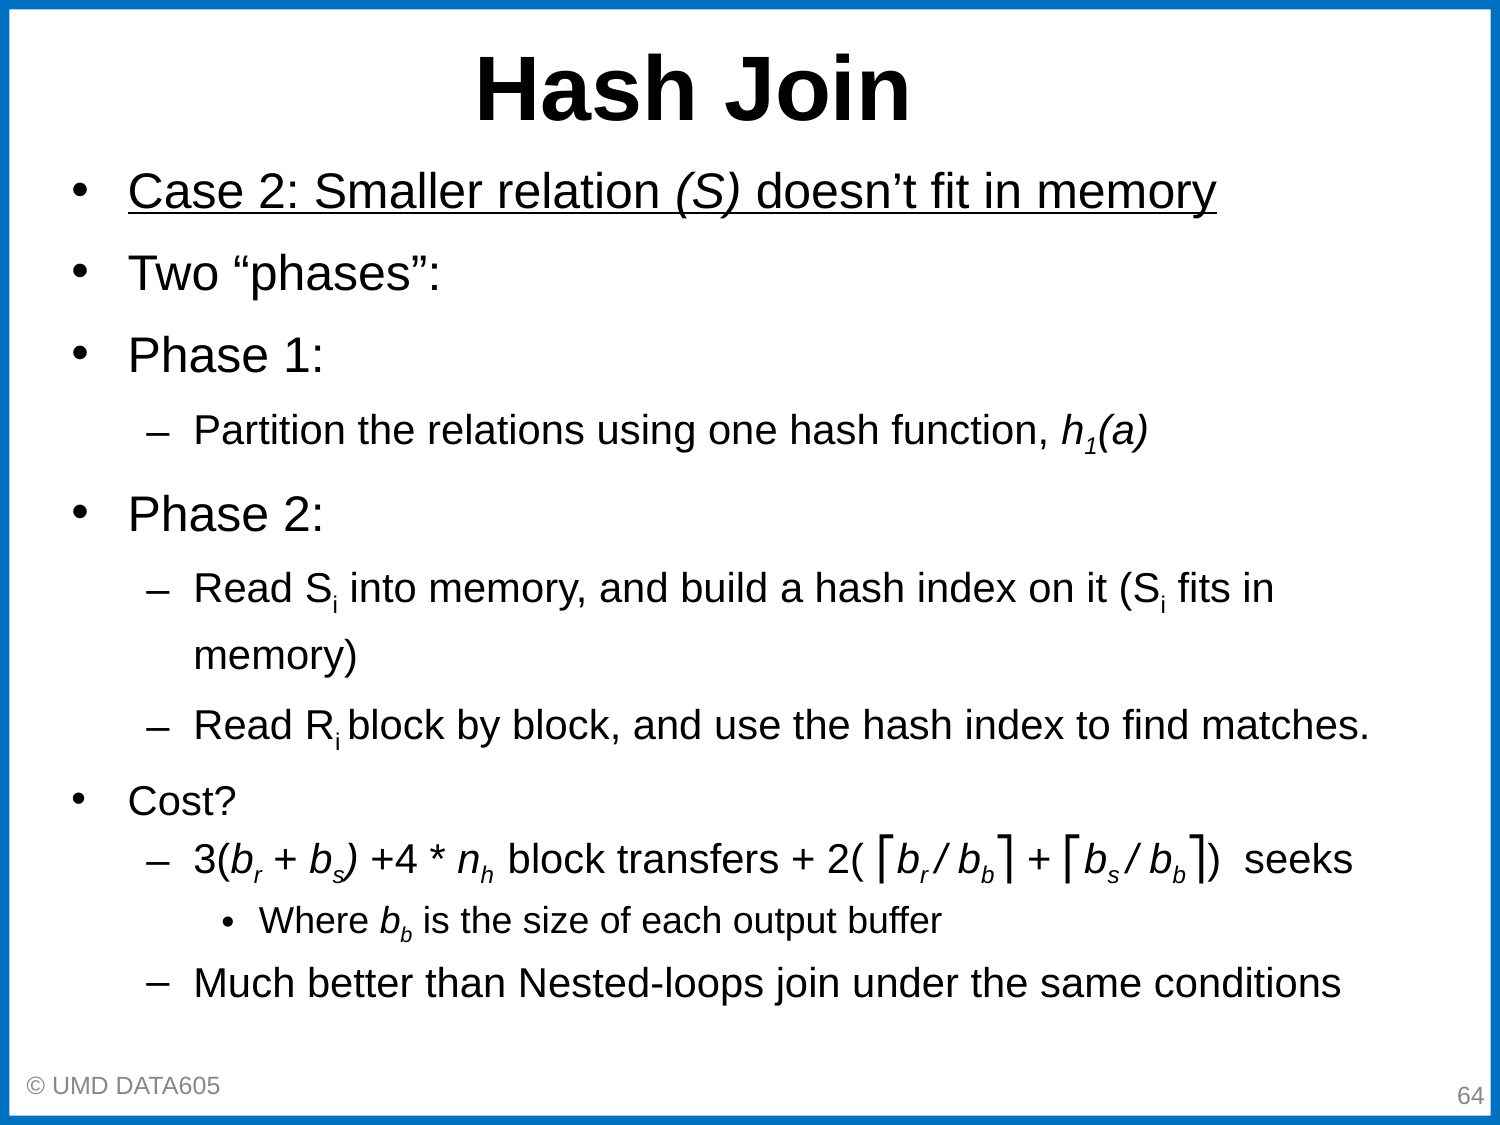

# Hash Join
Case 2: Smaller relation (S) doesn’t fit in memory
Two “phases”:
Phase 1:
Partition the relations using one hash function, h1(a)
Phase 2:
Read Si into memory, and build a hash index on it (Si fits in memory)
Read Ri block by block, and use the hash index to find matches.
Cost?
3(br + bs) +4 * nh  block transfers + 2( ⎡br / bb⎤ + ⎡bs / bb⎤)  seeks
Where bb is the size of each output buffer
Much better than Nested-loops join under the same conditions

64